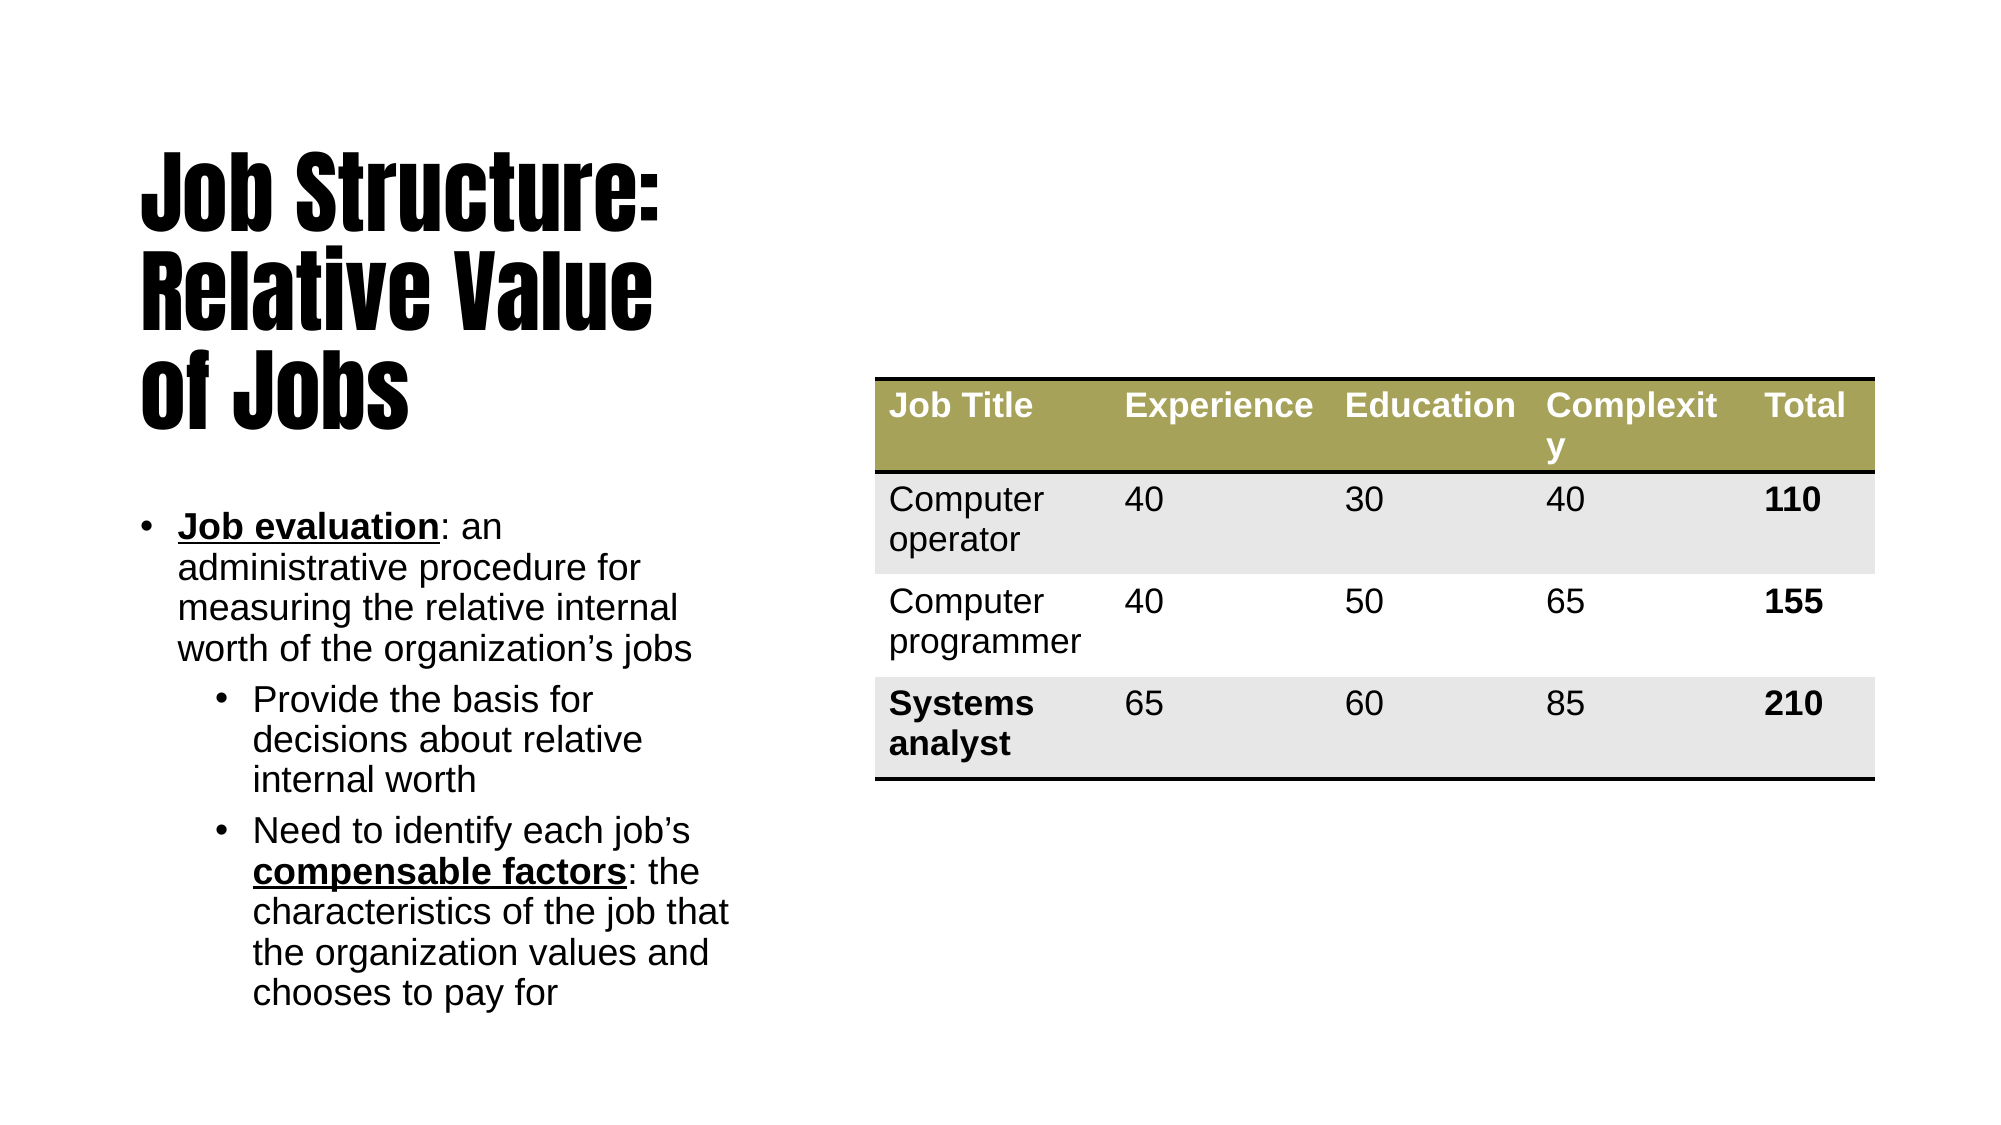

# Job Structure: Relative Value of Jobs
| Job Title | Experience | Education | Complexity | Total |
| --- | --- | --- | --- | --- |
| Computer operator | 40 | 30 | 40 | 110 |
| Computer programmer | 40 | 50 | 65 | 155 |
| Systems analyst | 65 | 60 | 85 | 210 |
Job evaluation: an administrative procedure for measuring the relative internal worth of the organization’s jobs
Provide the basis for decisions about relative internal worth
Need to identify each job’s compensable factors: the characteristics of the job that the organization values and chooses to pay for